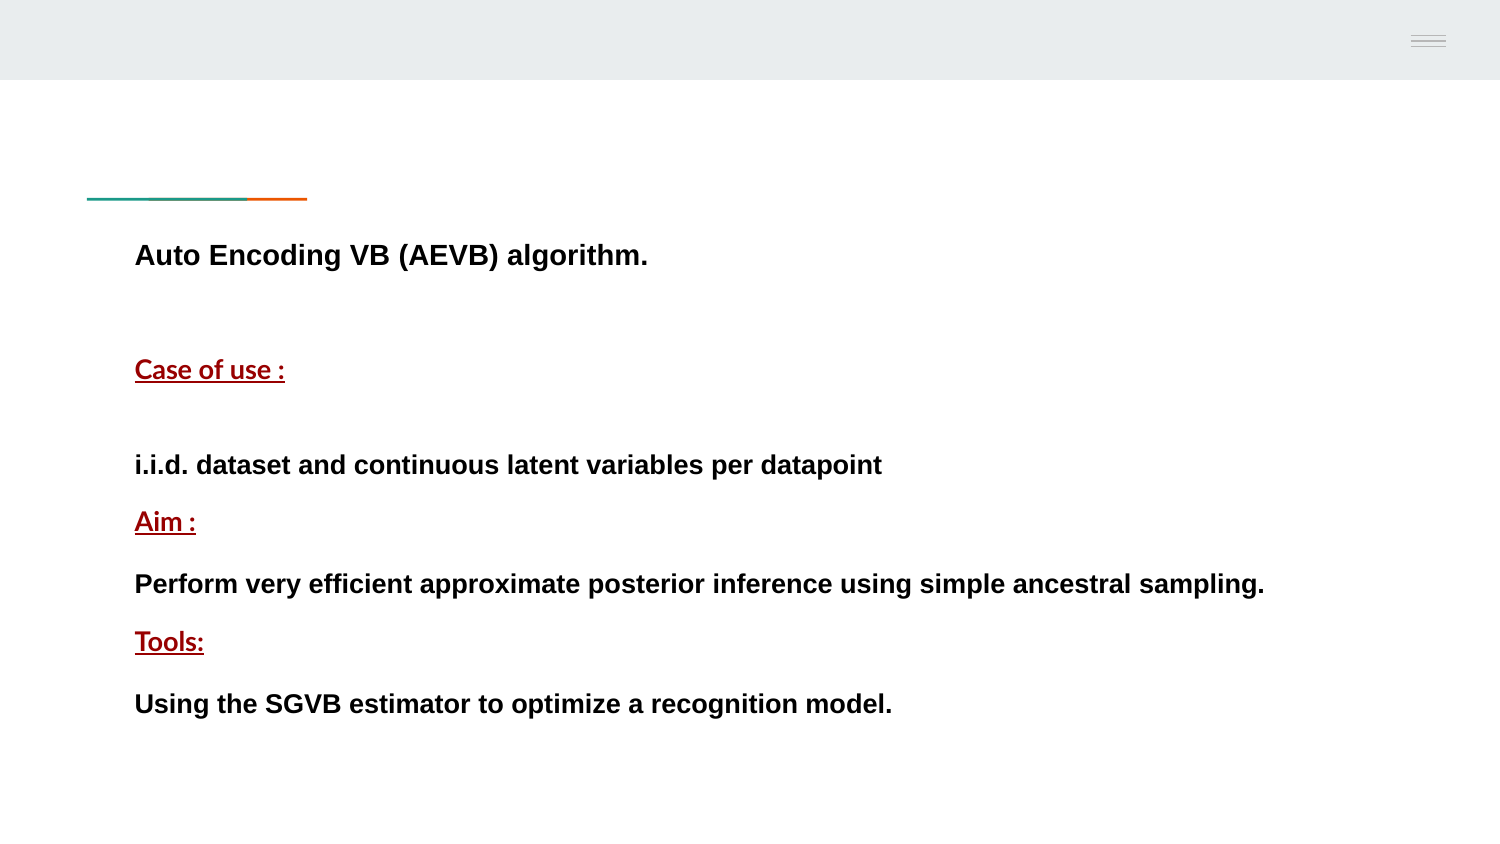

# Auto Encoding VB (AEVB) algorithm.

Case of use :

i.i.d. dataset and continuous latent variables per datapoint
Aim :
Perform very efficient approximate posterior inference using simple ancestral sampling.
Tools:
Using the SGVB estimator to optimize a recognition model.